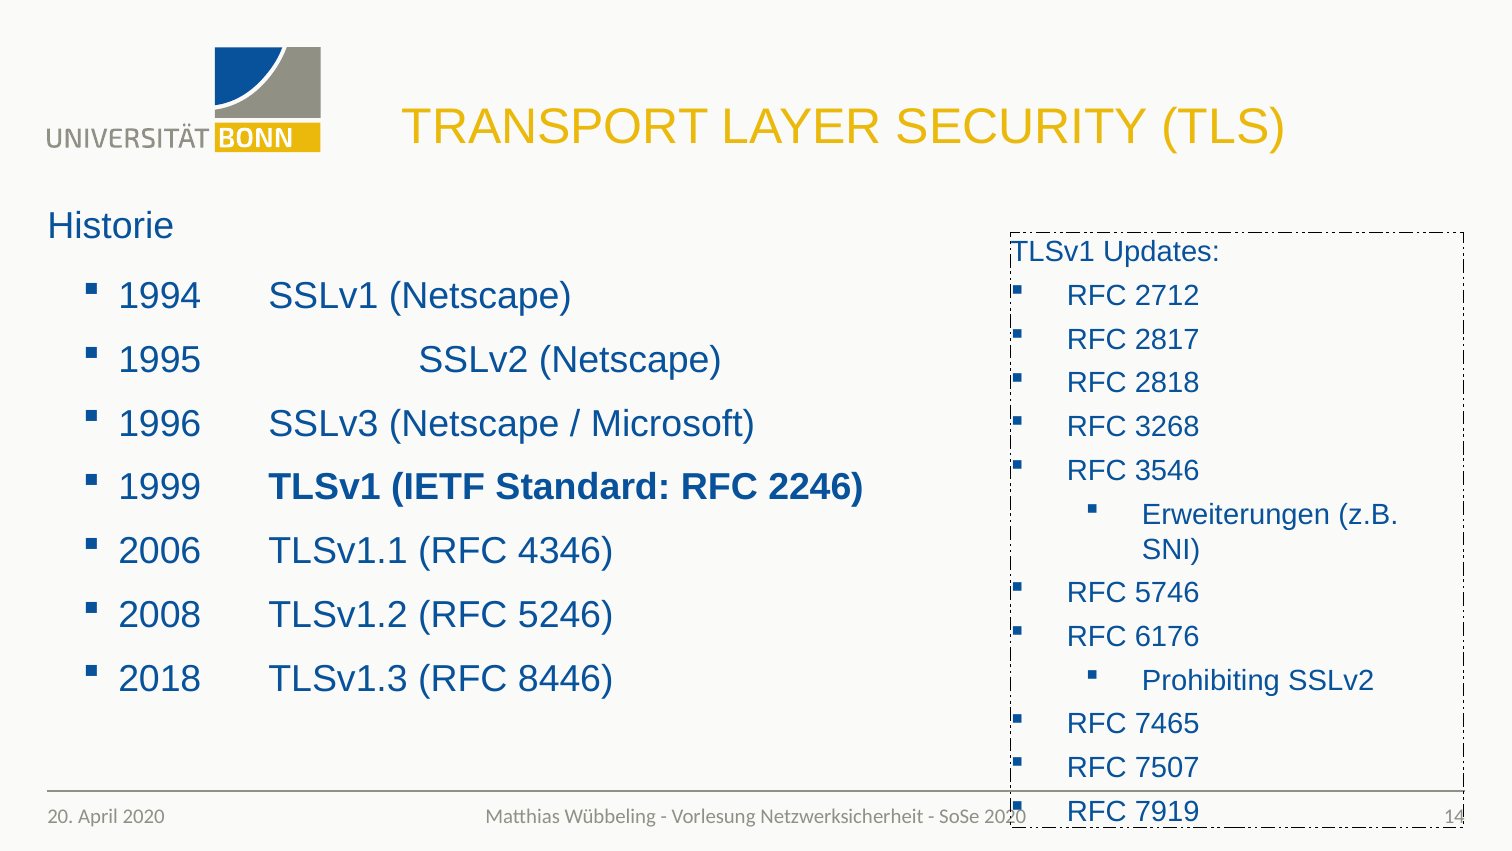

# Transport Layer Security (TLS)
Historie
1994	SSLv1 (Netscape)
1995		SSLv2 (Netscape)
1996 	SSLv3 (Netscape / Microsoft)
1999 	TLSv1 (IETF Standard: RFC 2246)
2006	TLSv1.1 (RFC 4346)
2008 	TLSv1.2 (RFC 5246)
2018 	TLSv1.3 (RFC 8446)
TLSv1 Updates:
RFC 2712
RFC 2817
RFC 2818
RFC 3268
RFC 3546
Erweiterungen (z.B. SNI)
RFC 5746
RFC 6176
Prohibiting SSLv2
RFC 7465
RFC 7507
RFC 7919
20. April 2020
14
Matthias Wübbeling - Vorlesung Netzwerksicherheit - SoSe 2020